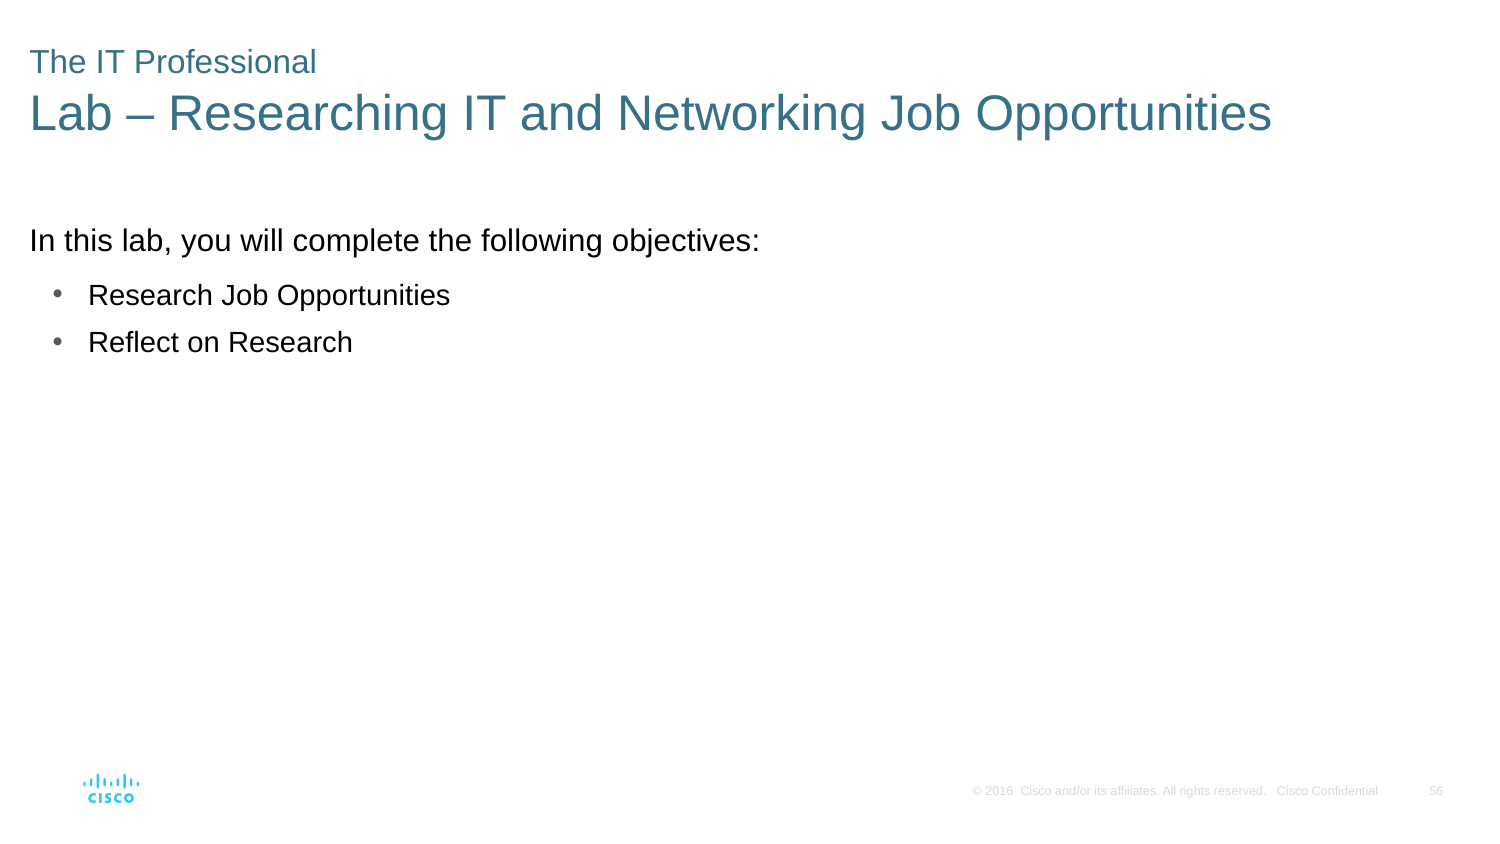

# The IT Professional Lab – Researching IT and Networking Job Opportunities

In this lab, you will complete the following objectives:
Research Job Opportunities
Reflect on Research